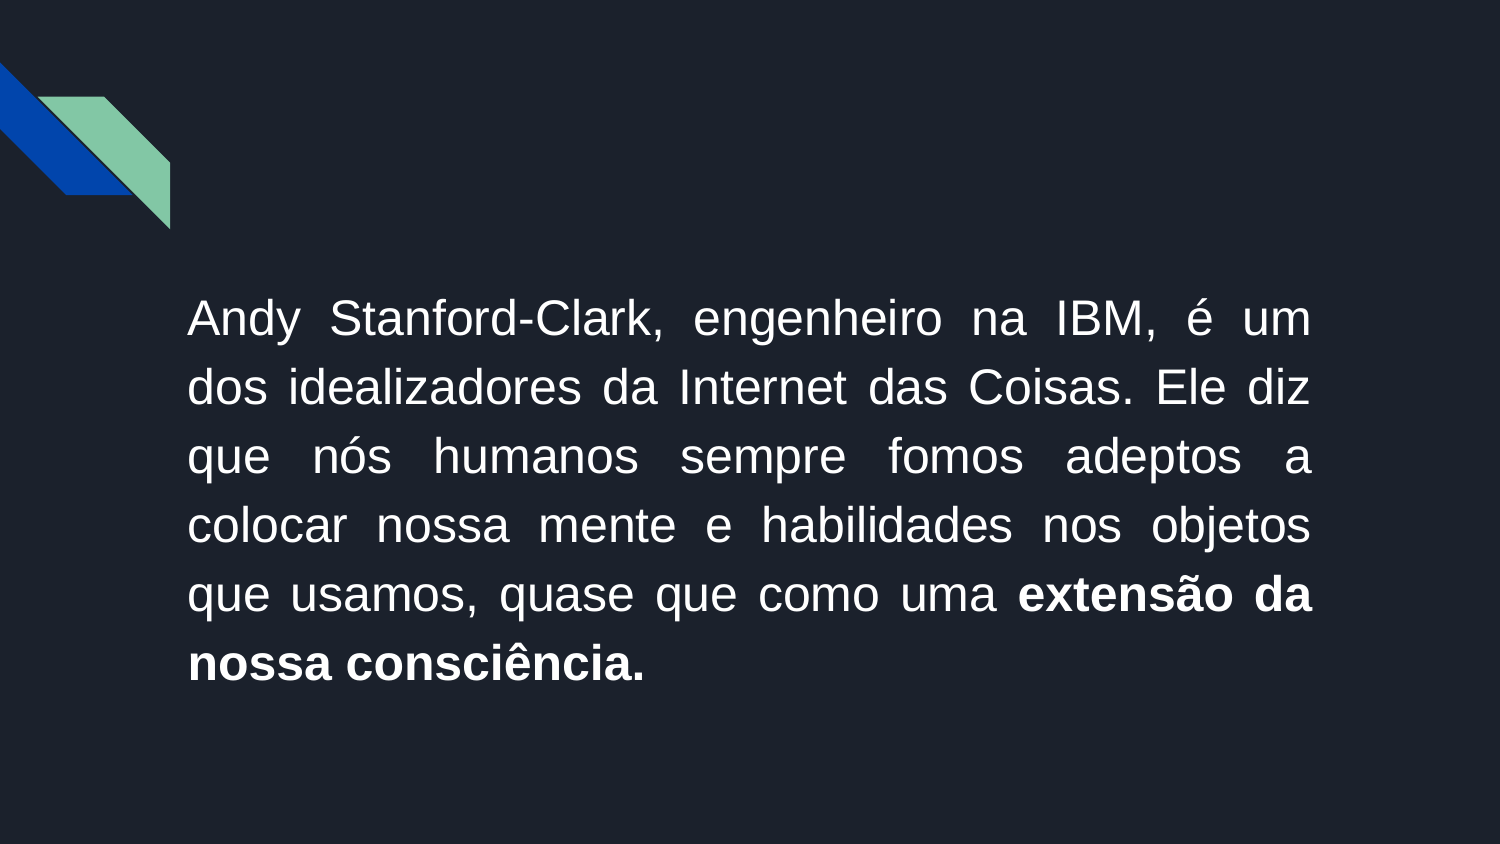

#
Andy Stanford-Clark, engenheiro na IBM, é um dos idealizadores da Internet das Coisas. Ele diz que nós humanos sempre fomos adeptos a colocar nossa mente e habilidades nos objetos que usamos, quase que como uma extensão da nossa consciência.